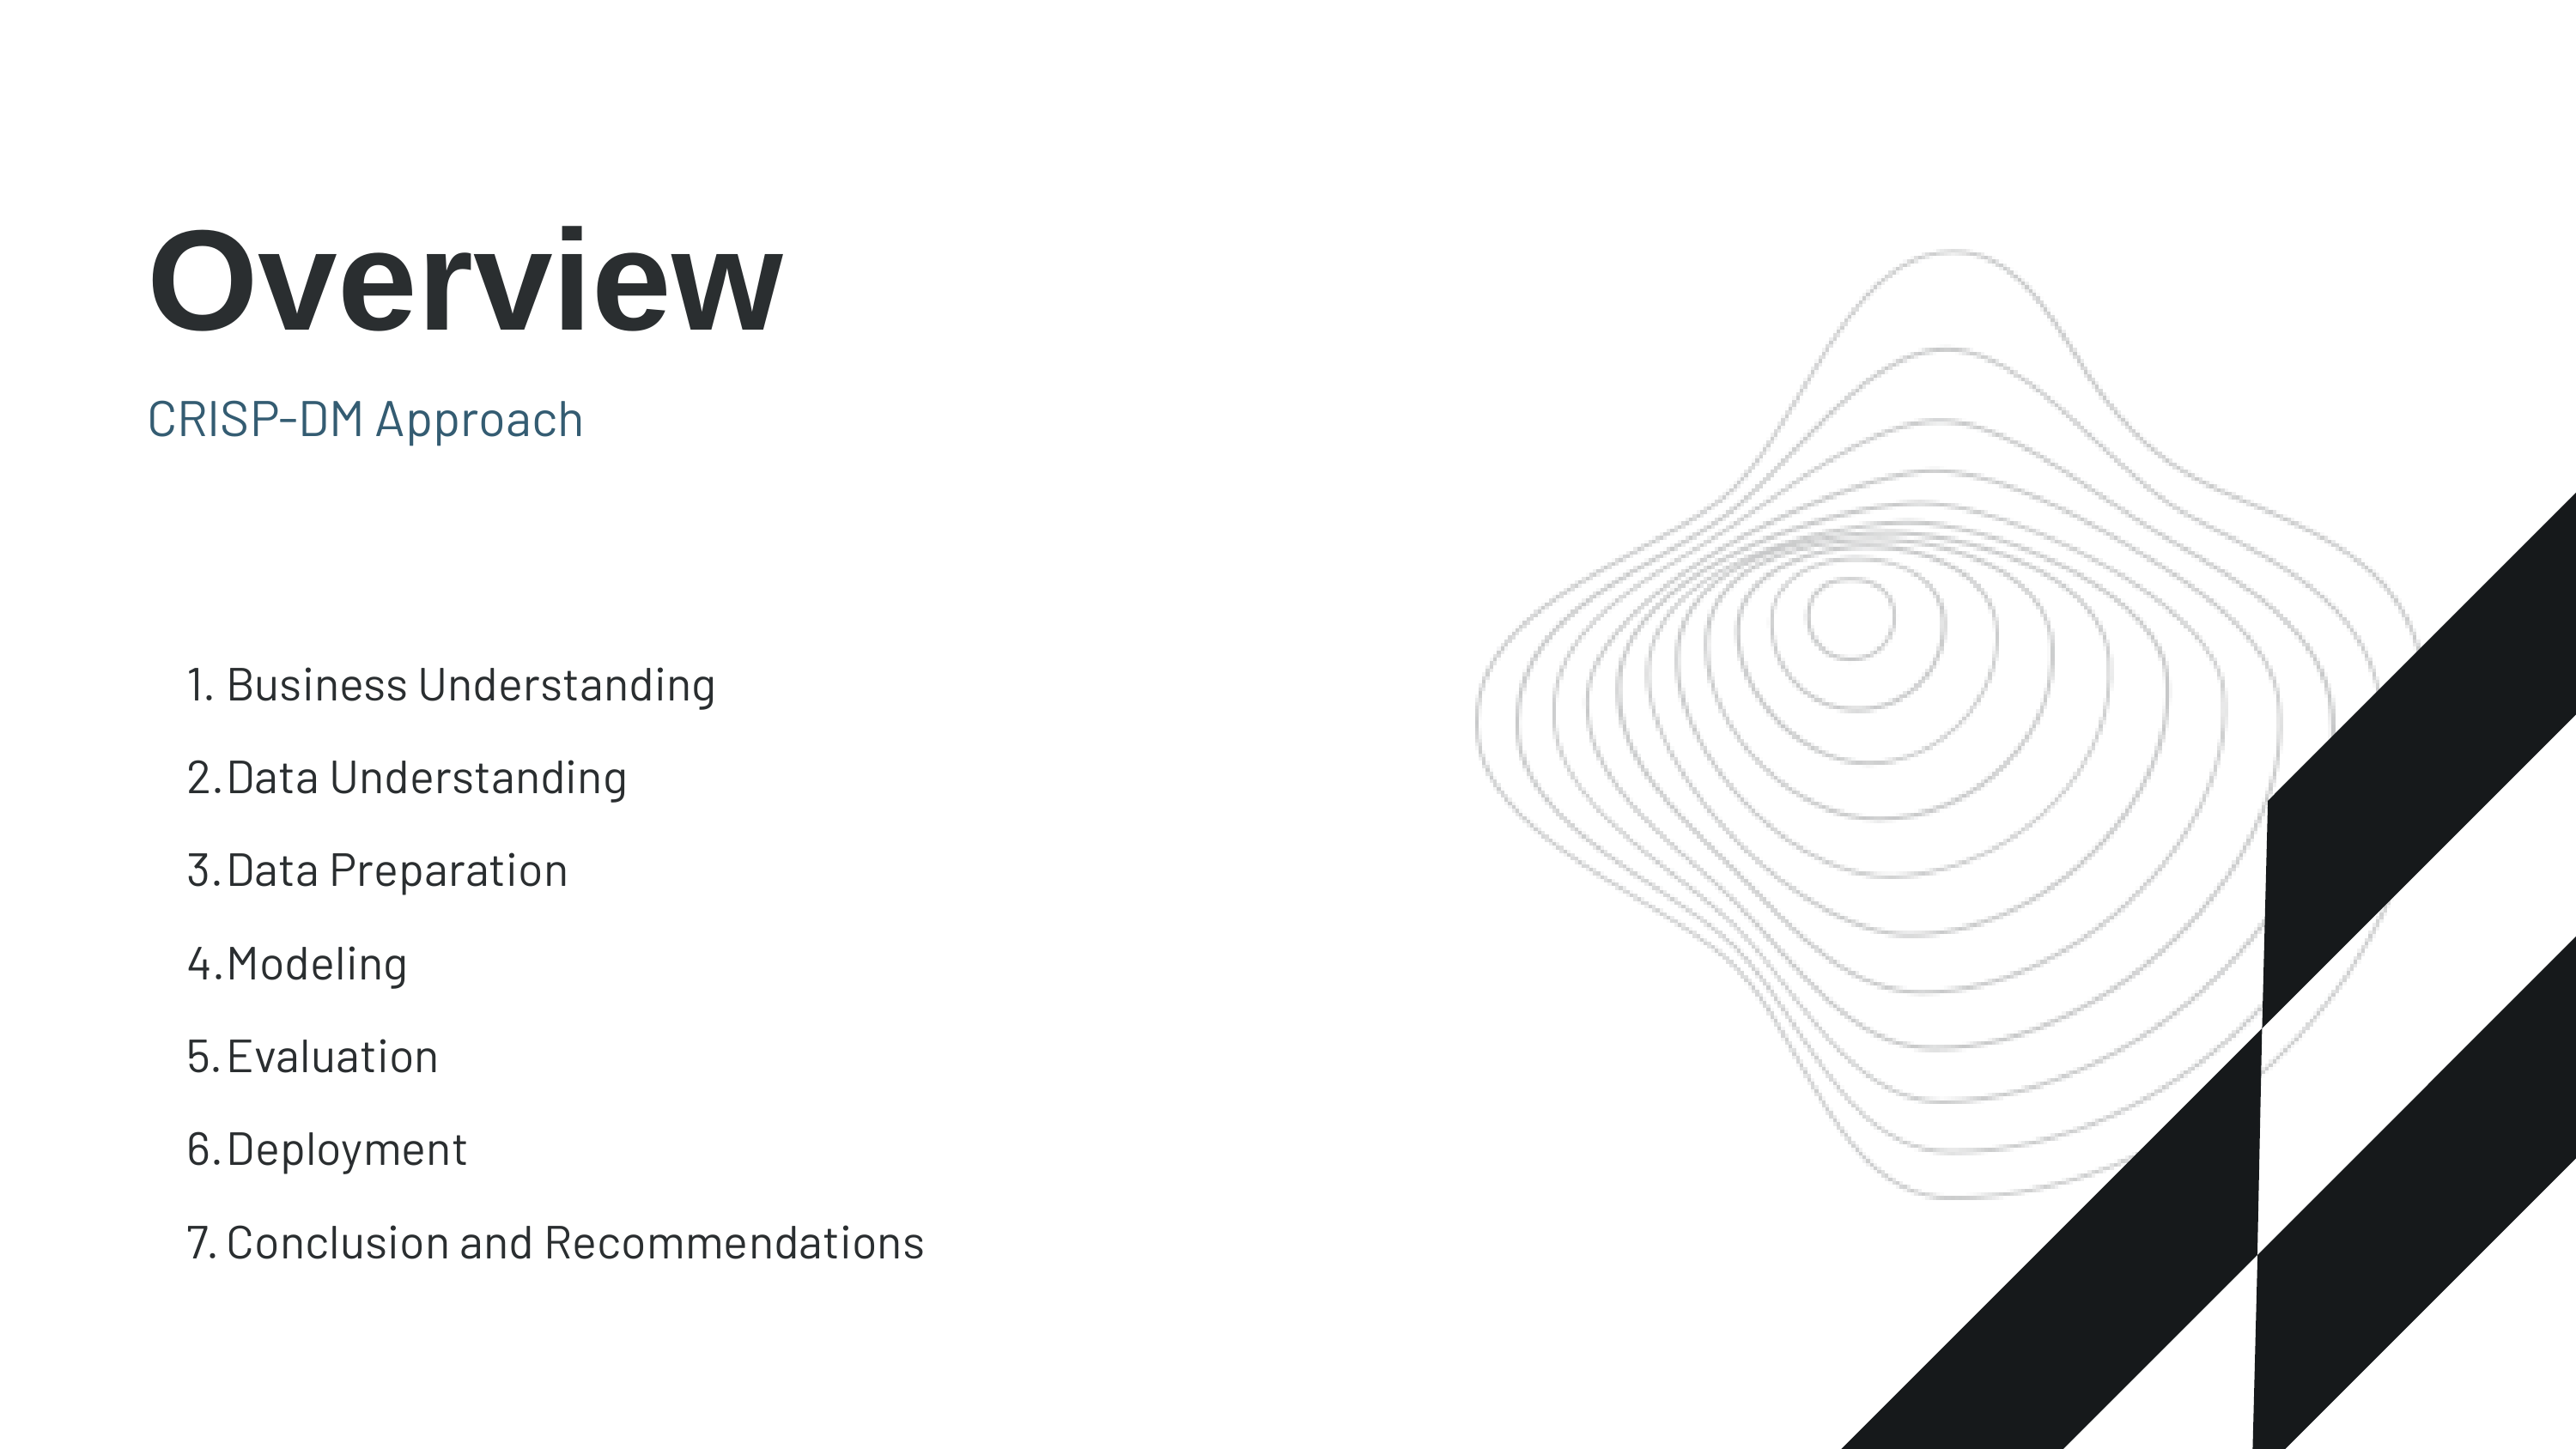

Overview
CRISP-DM Approach
Business Understanding
Data Understanding
Data Preparation
Modeling
Evaluation
Deployment
Conclusion and Recommendations